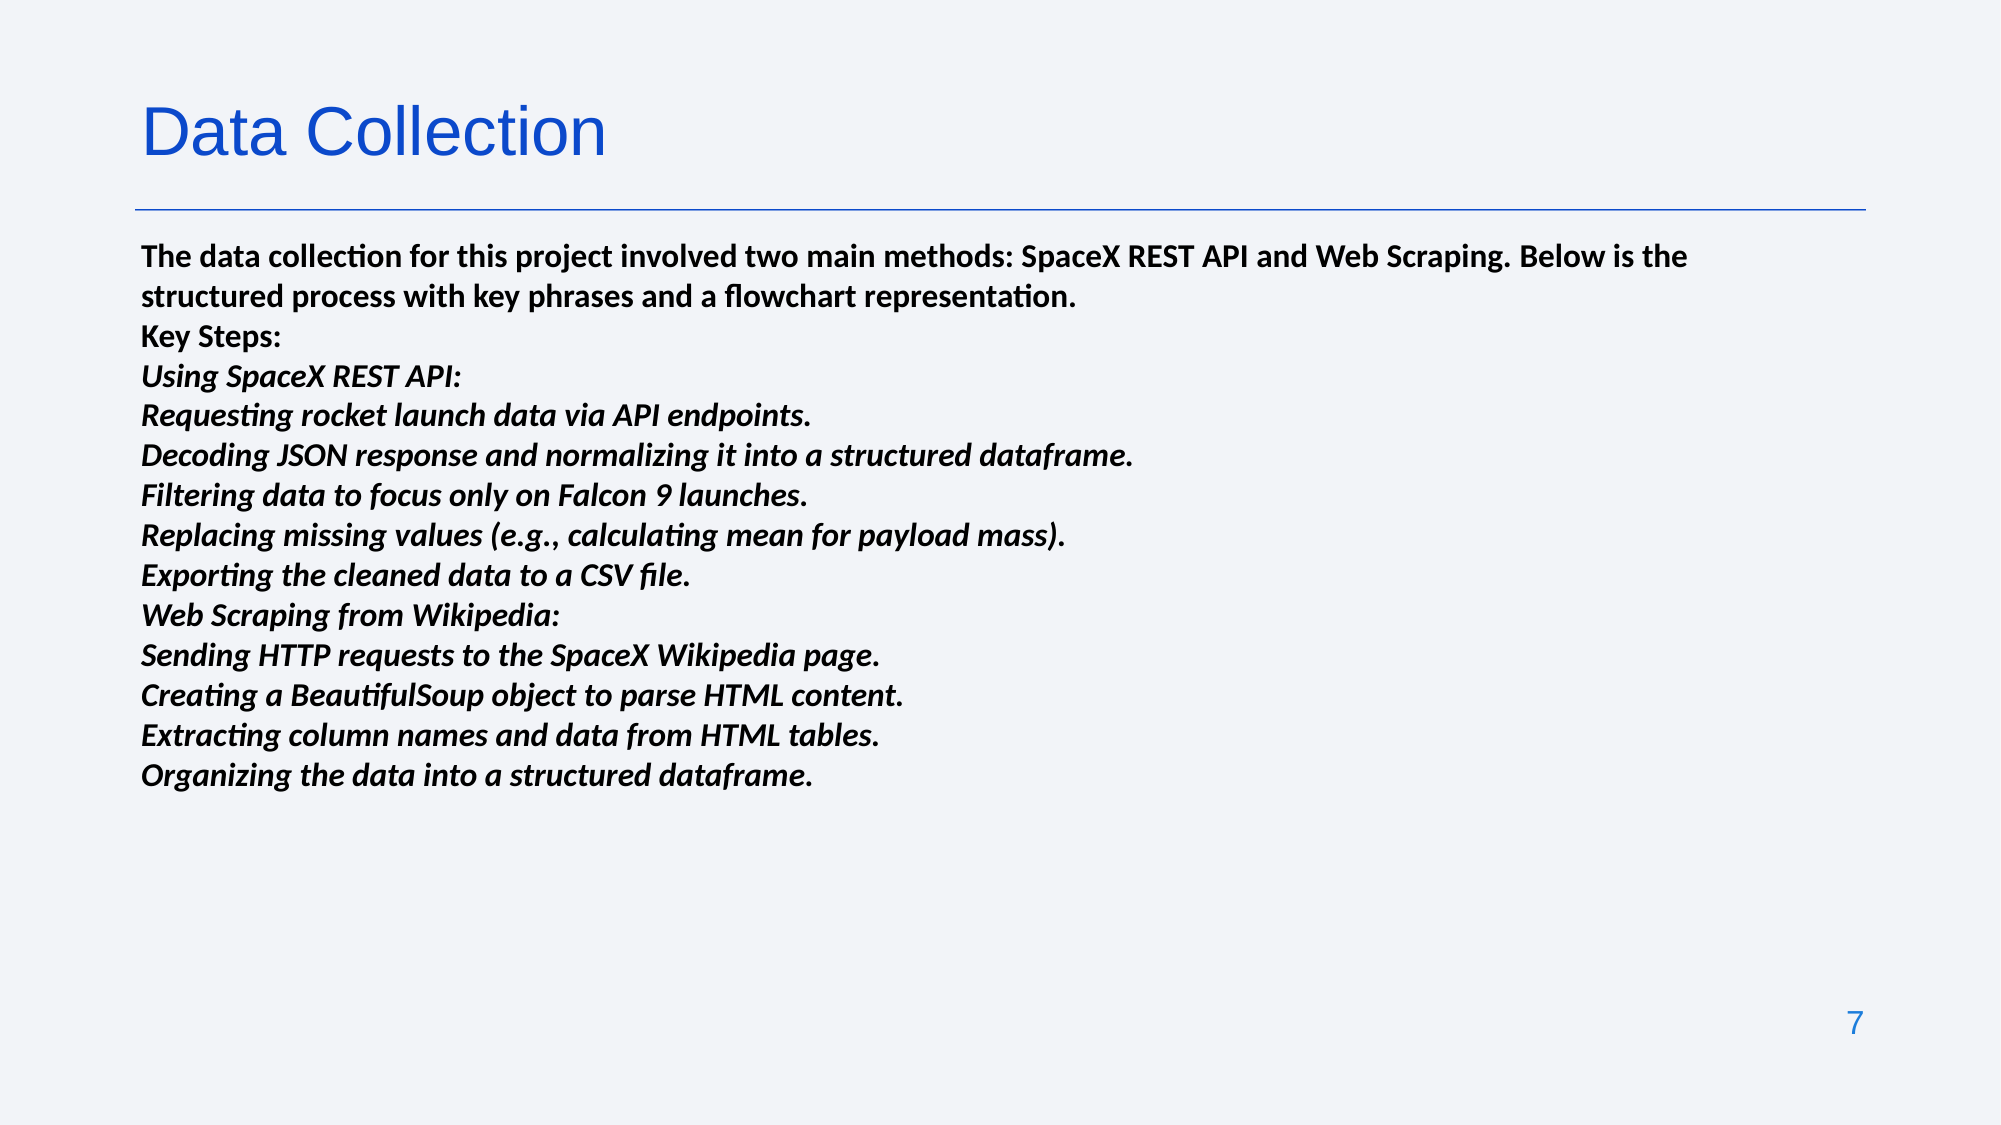

Data Collection
The data collection for this project involved two main methods: SpaceX REST API and Web Scraping. Below is the structured process with key phrases and a flowchart representation.
Key Steps:
Using SpaceX REST API:
Requesting rocket launch data via API endpoints.
Decoding JSON response and normalizing it into a structured dataframe.
Filtering data to focus only on Falcon 9 launches.
Replacing missing values (e.g., calculating mean for payload mass).
Exporting the cleaned data to a CSV file.
Web Scraping from Wikipedia:
Sending HTTP requests to the SpaceX Wikipedia page.
Creating a BeautifulSoup object to parse HTML content.
Extracting column names and data from HTML tables.
Organizing the data into a structured dataframe.

7